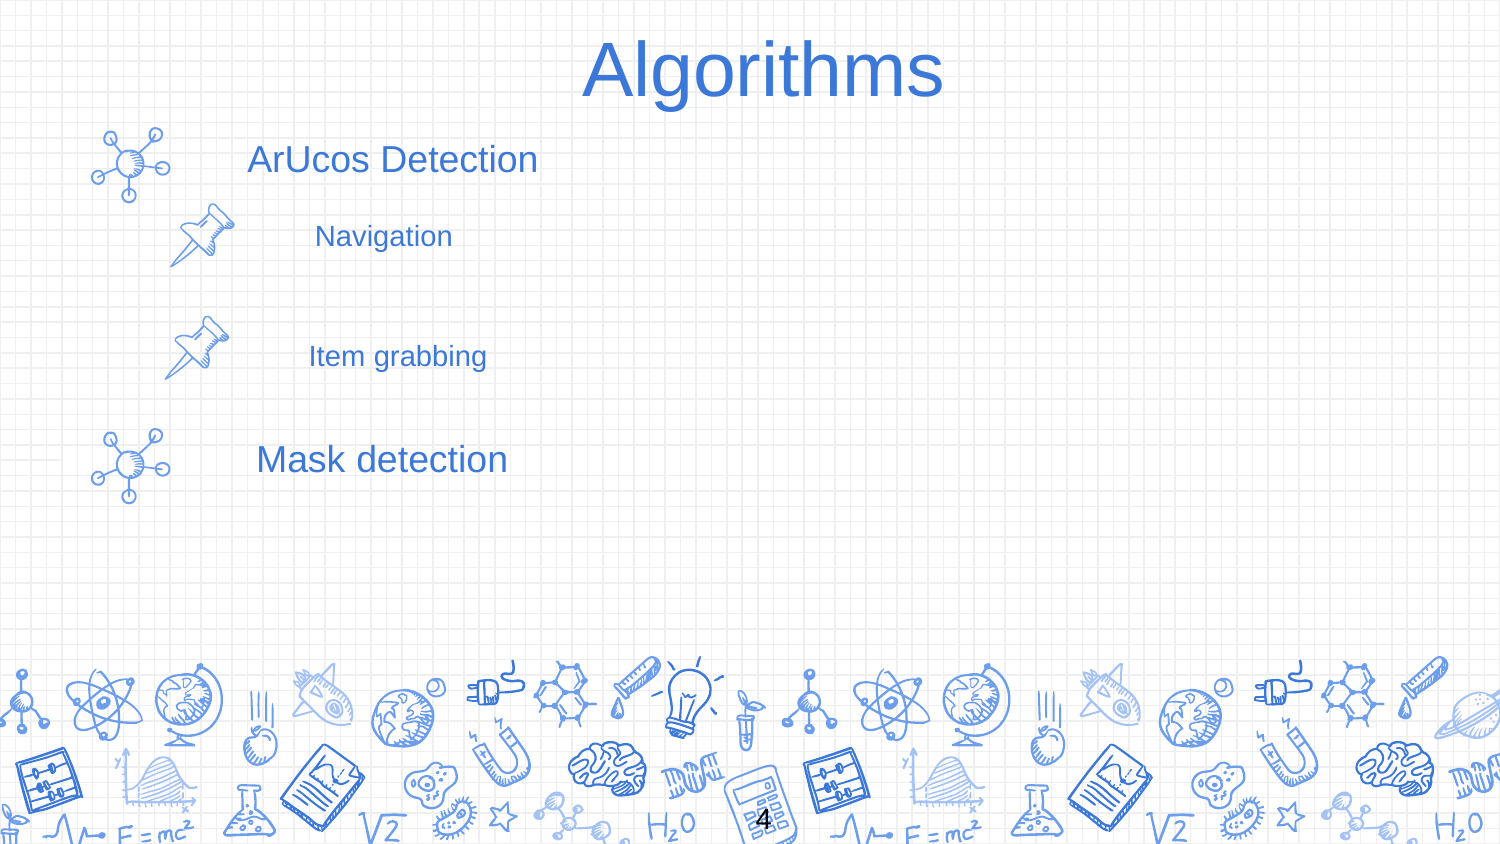

# Algorithms

ArUcos Detection

Navigation

Item grabbing

Mask detection
4